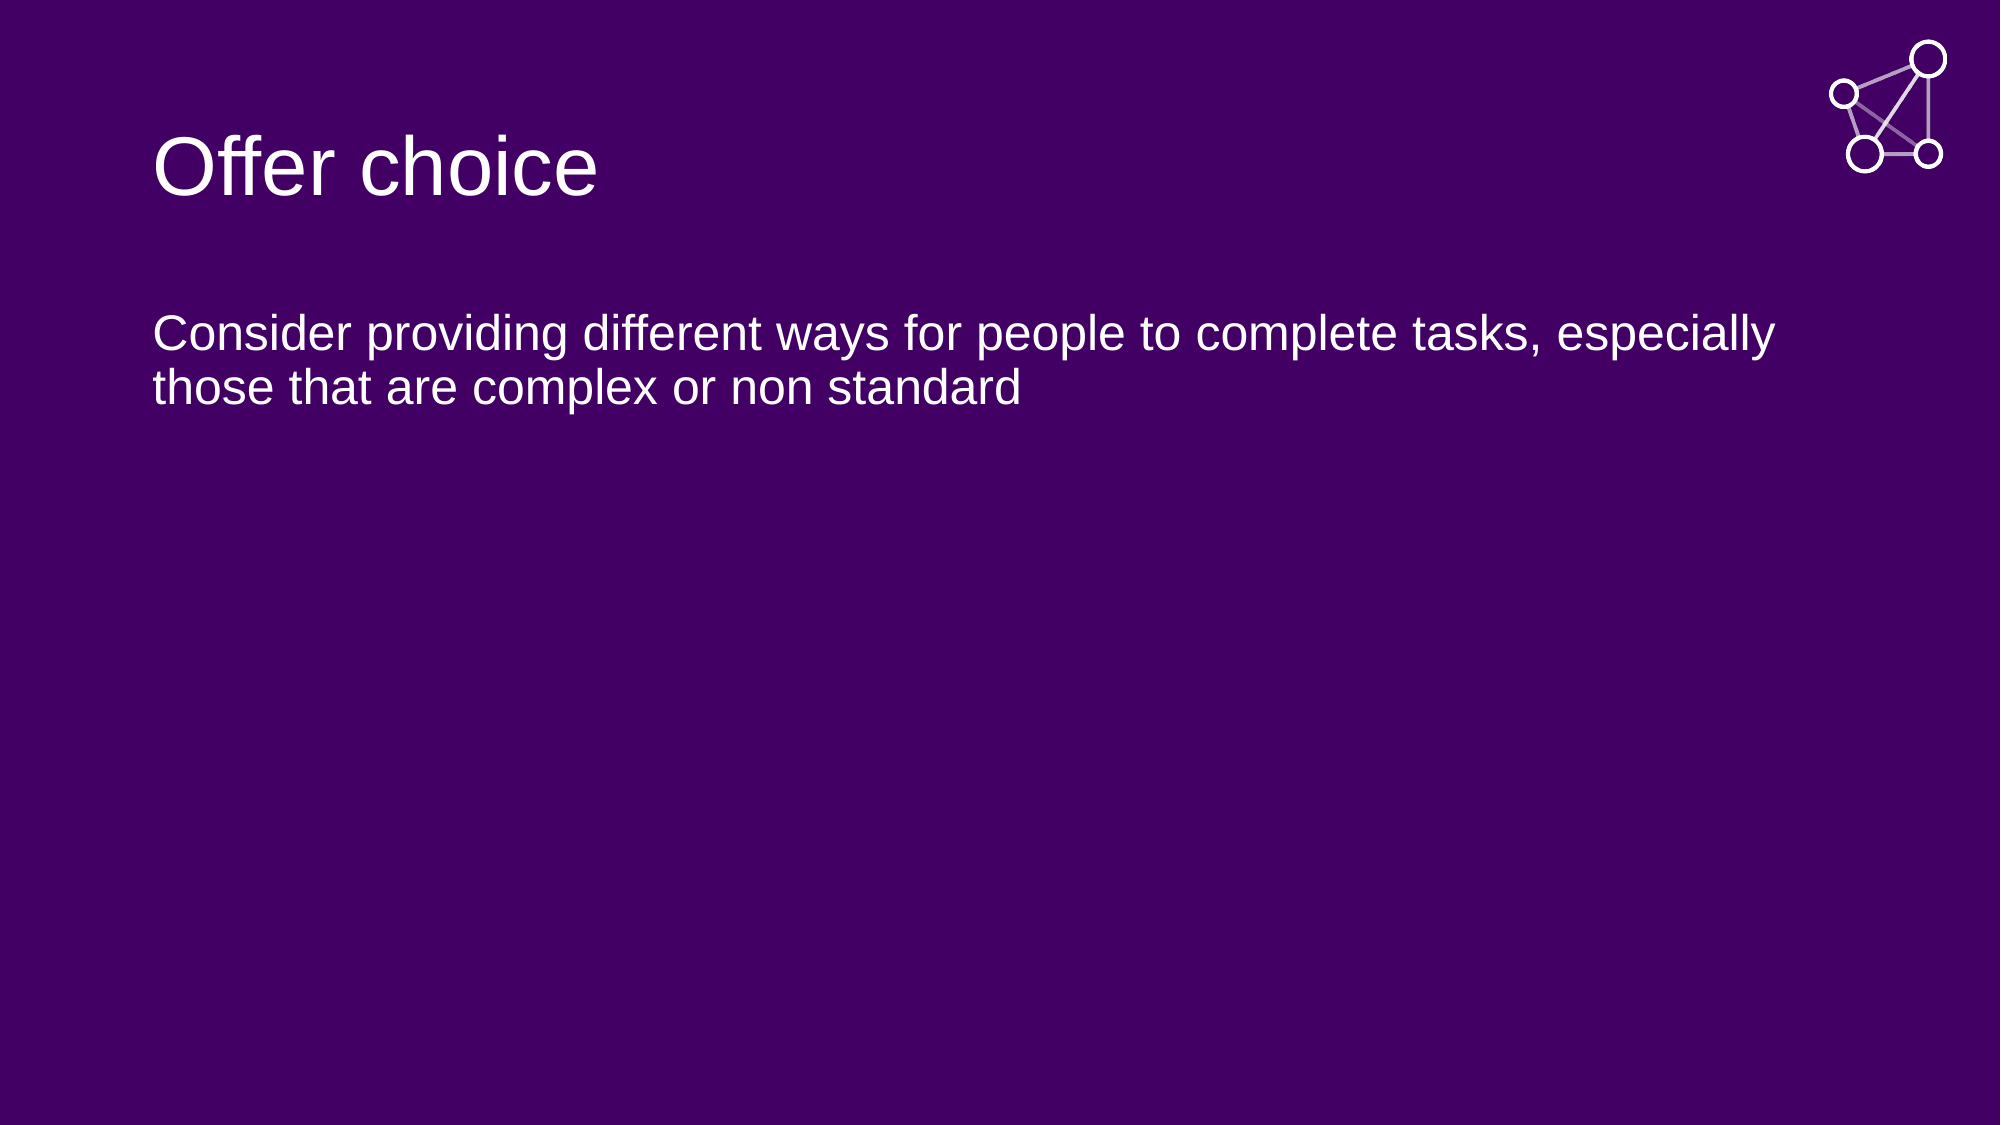

# Offer choice
Consider providing different ways for people to complete tasks, especially those that are complex or non standard